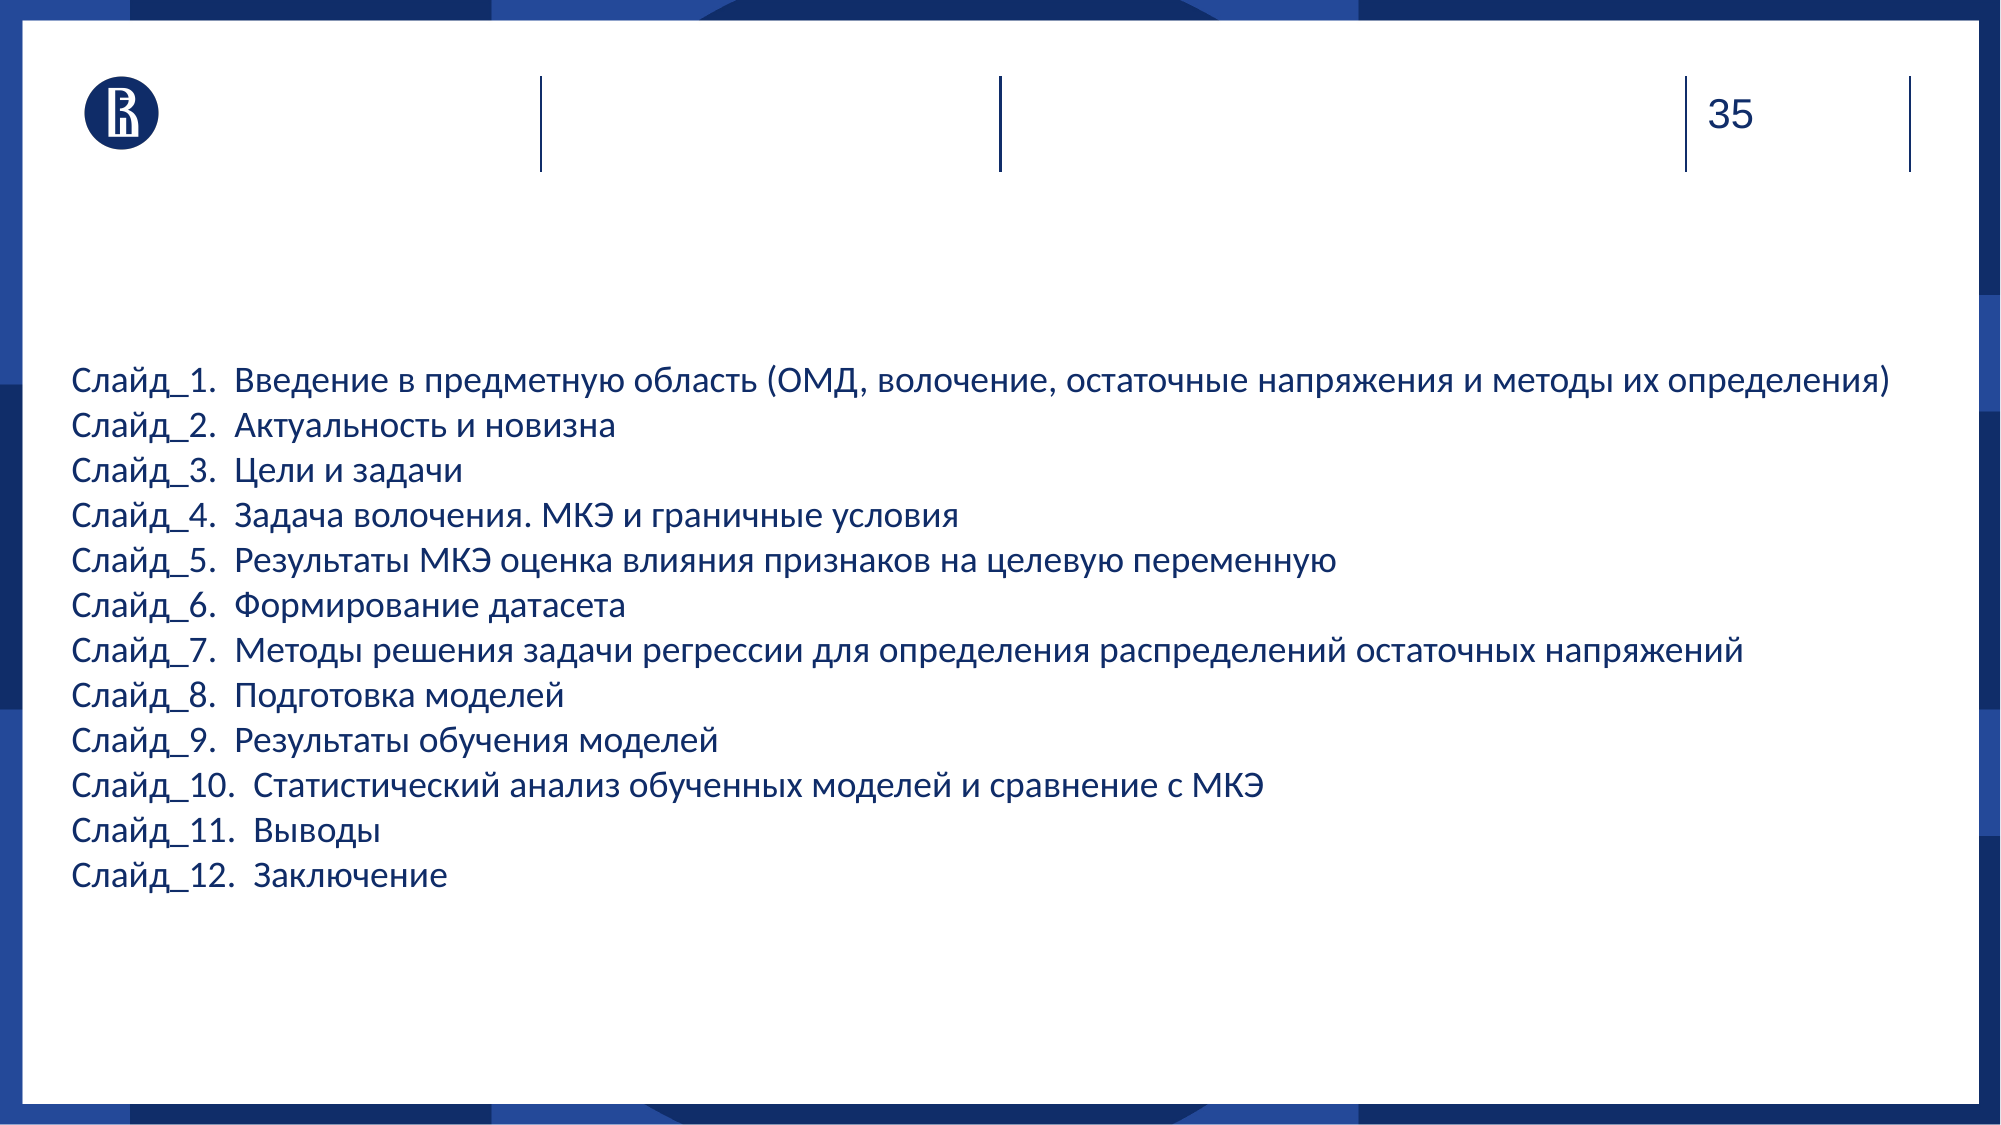

Слайд_1.  Введение в предметную область (ОМД, волочение, остаточные напряжения и методы их определения)
Слайд_2.  Актуальность и новизна
Слайд_3.  Цели и задачи
Слайд_4.  Задача волочения. МКЭ и граничные условия
Слайд_5.  Результаты МКЭ оценка влияния признаков на целевую переменную
Слайд_6.  Формирование датасета
Слайд_7.  Методы решения задачи регрессии для определения распределений остаточных напряжений
Слайд_8.  Подготовка моделей
Слайд_9.  Результаты обучения моделей
Слайд_10.  Статистический анализ обученных моделей и сравнение с МКЭ
Слайд_11.  Выводы
Слайд_12.  Заключение